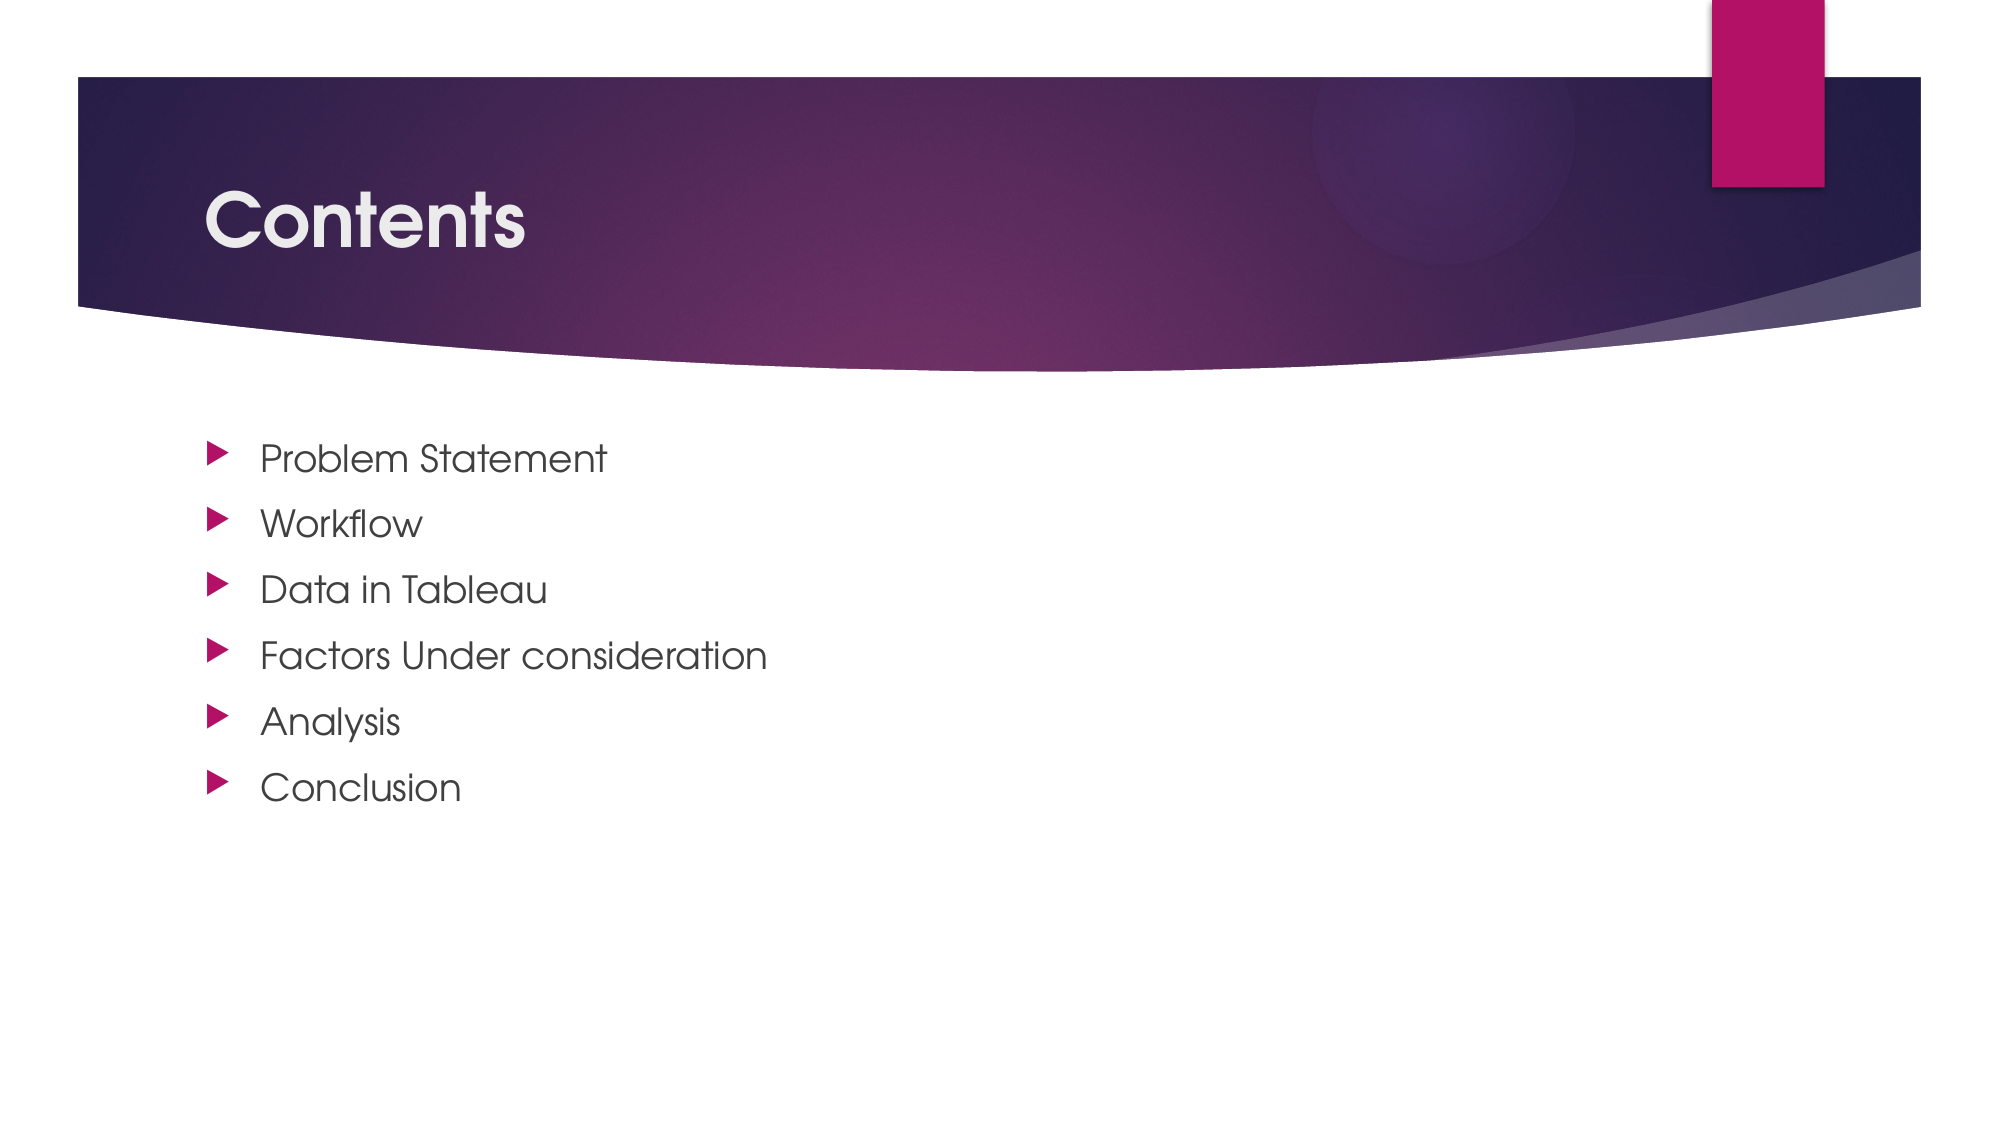

# Contents
Problem Statement
Workflow
Data in Tableau
Factors Under consideration
Analysis
Conclusion